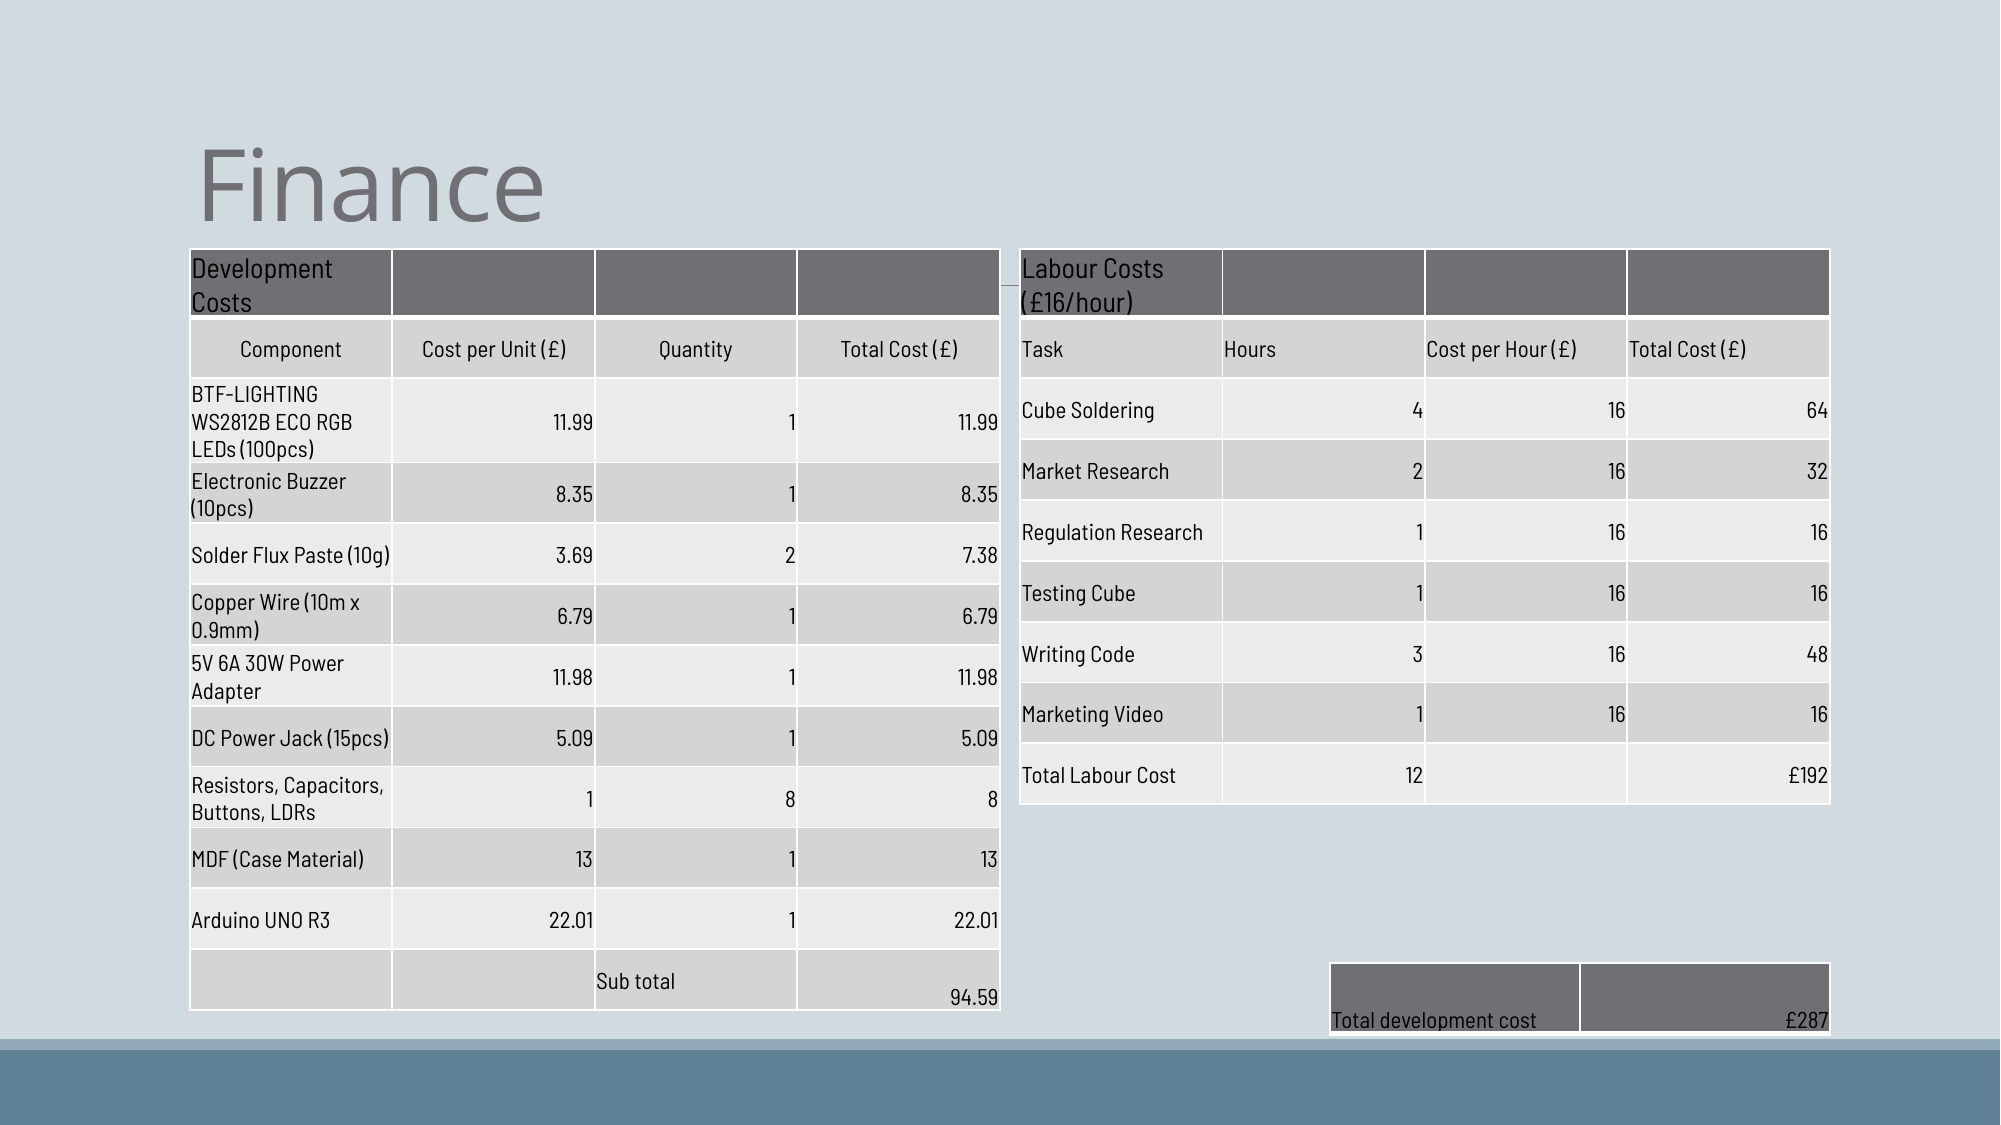

# Finance
| Development Costs |  |  |  |
| --- | --- | --- | --- |
| Component | Cost per Unit (£) | Quantity | Total Cost (£) |
| BTF-LIGHTING WS2812B ECO RGB LEDs (100pcs) | 11.99 | 1 | 11.99 |
| Electronic Buzzer (10pcs) | 8.35 | 1 | 8.35 |
| Solder Flux Paste (10g) | 3.69 | 2 | 7.38 |
| Copper Wire (10m x 0.9mm) | 6.79 | 1 | 6.79 |
| 5V 6A 30W Power Adapter | 11.98 | 1 | 11.98 |
| DC Power Jack (15pcs) | 5.09 | 1 | 5.09 |
| Resistors, Capacitors, Buttons, LDRs | 1 | 8 | 8 |
| MDF (Case Material) | 13 | 1 | 13 |
| Arduino UNO R3 | 22.01 | 1 | 22.01 |
|  |  | Sub total | 94.59 |
| Labour Costs (£16/hour) |  |  |  |
| --- | --- | --- | --- |
| Task | Hours | Cost per Hour (£) | Total Cost (£) |
| Cube Soldering | 4 | 16 | 64 |
| Market Research | 2 | 16 | 32 |
| Regulation Research | 1 | 16 | 16 |
| Testing Cube | 1 | 16 | 16 |
| Writing Code | 3 | 16 | 48 |
| Marketing Video | 1 | 16 | 16 |
| Total Labour Cost | 12 |  | £192 |
| Total development cost | £287 |
| --- | --- |